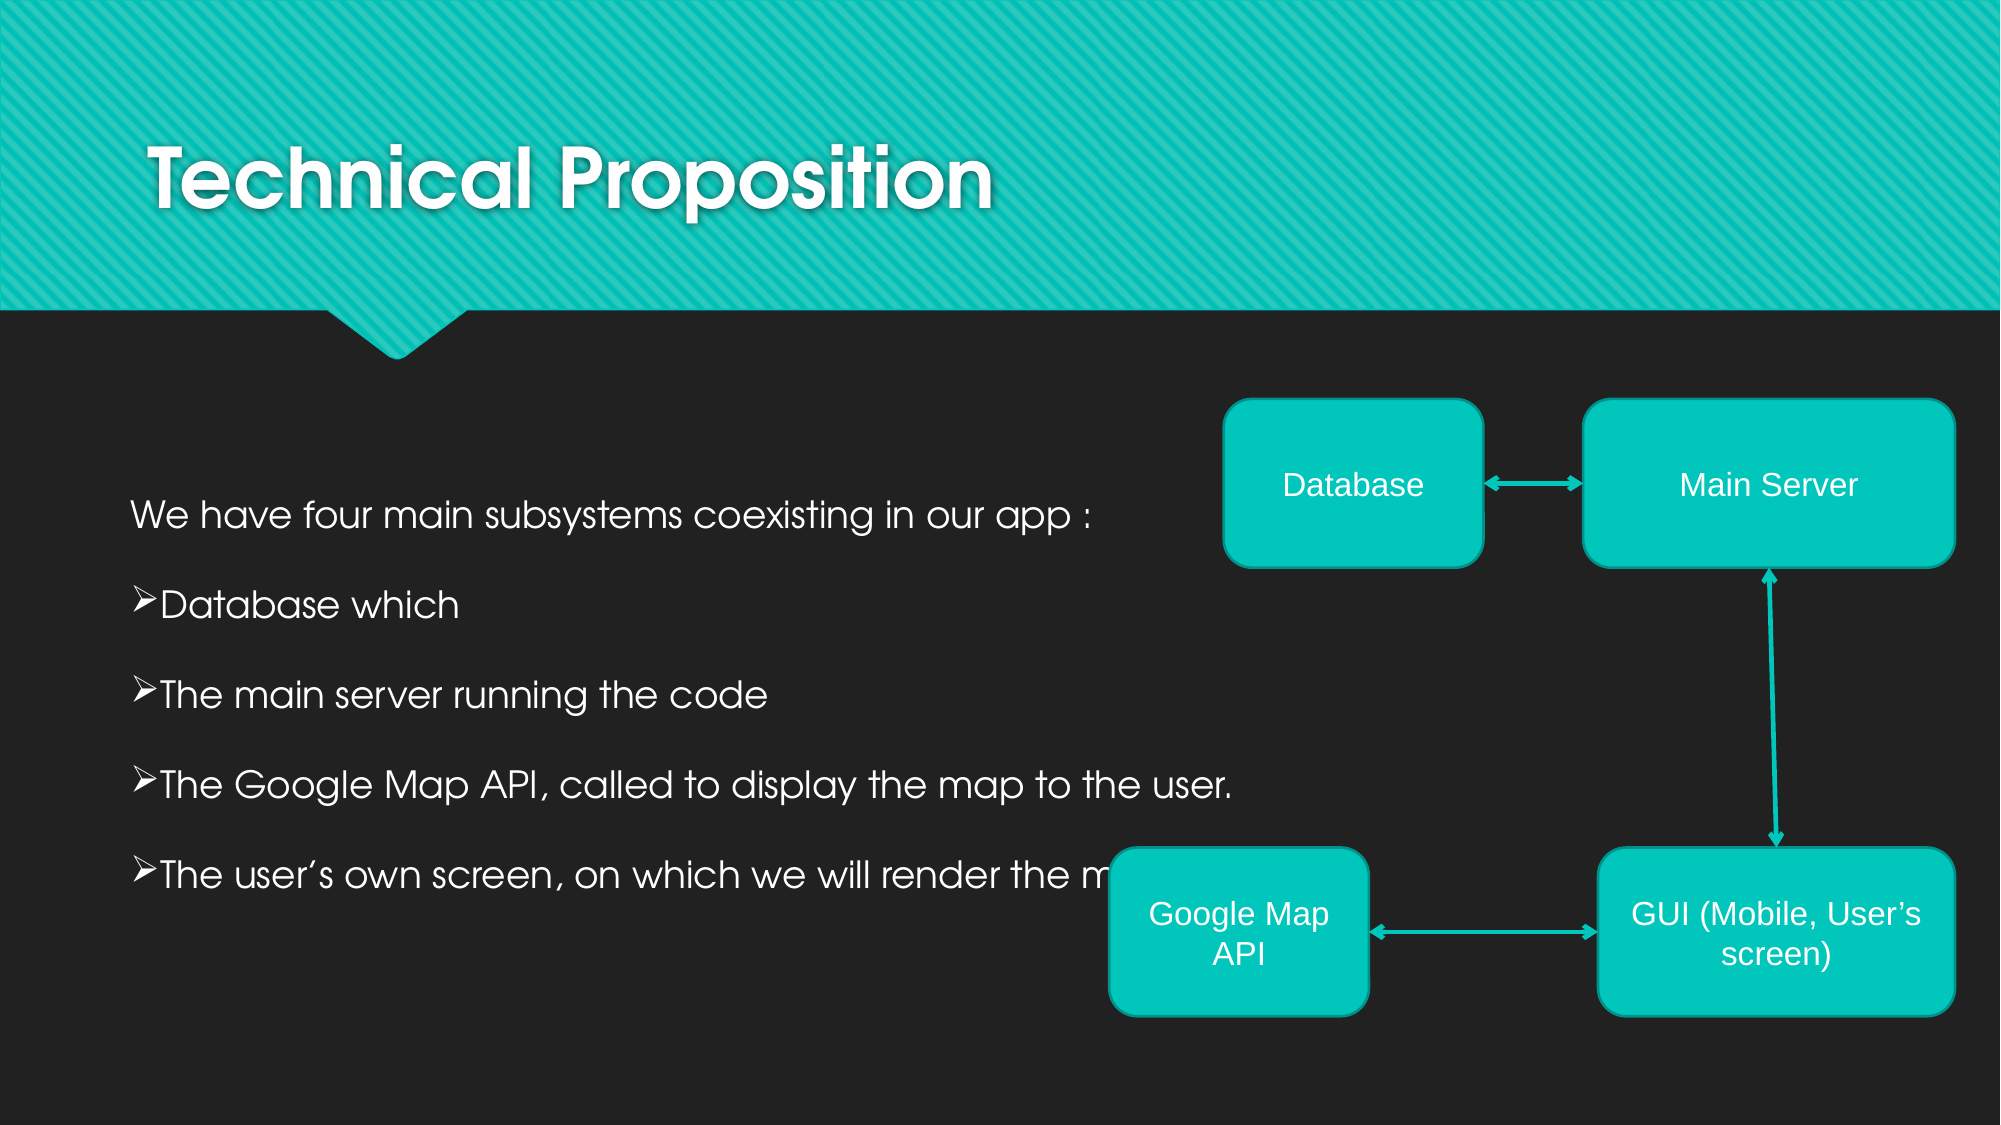

# Technical Proposition
Database
Main Server
We have four main subsystems coexisting in our app :

Database which

The main server running the code

The Google Map API, called to display the map to the user.

The user’s own screen, on which we will render the map.

Google Map API
GUI (Mobile, User’s screen)